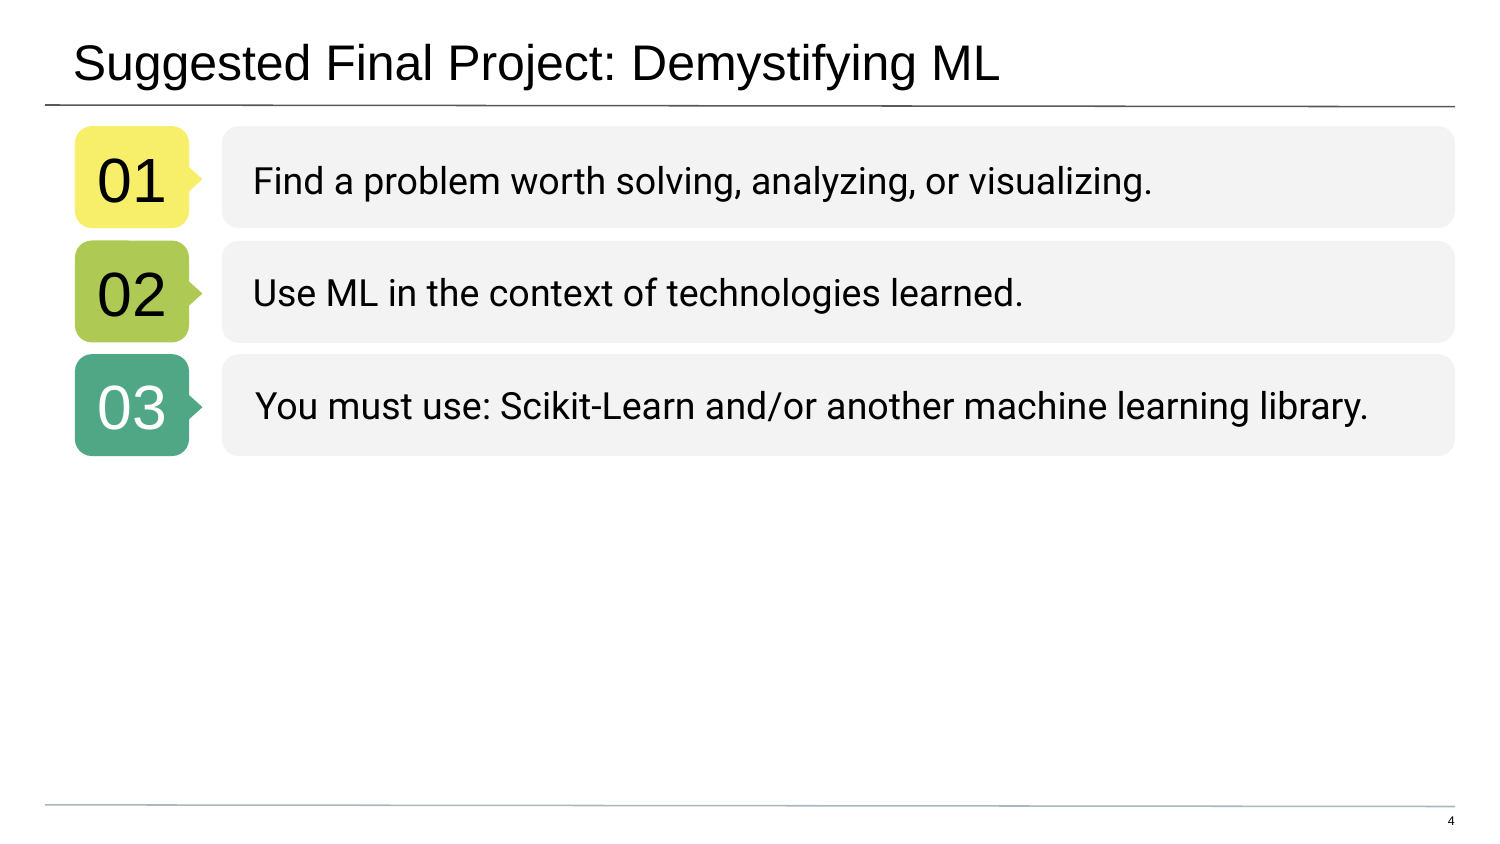

# Suggested Final Project: Demystifying ML
01

Find a problem worth solving, analyzing, or visualizing.
02

Use ML in the context of technologies learned.
03

You must use: Scikit-Learn and/or another machine learning library.

4